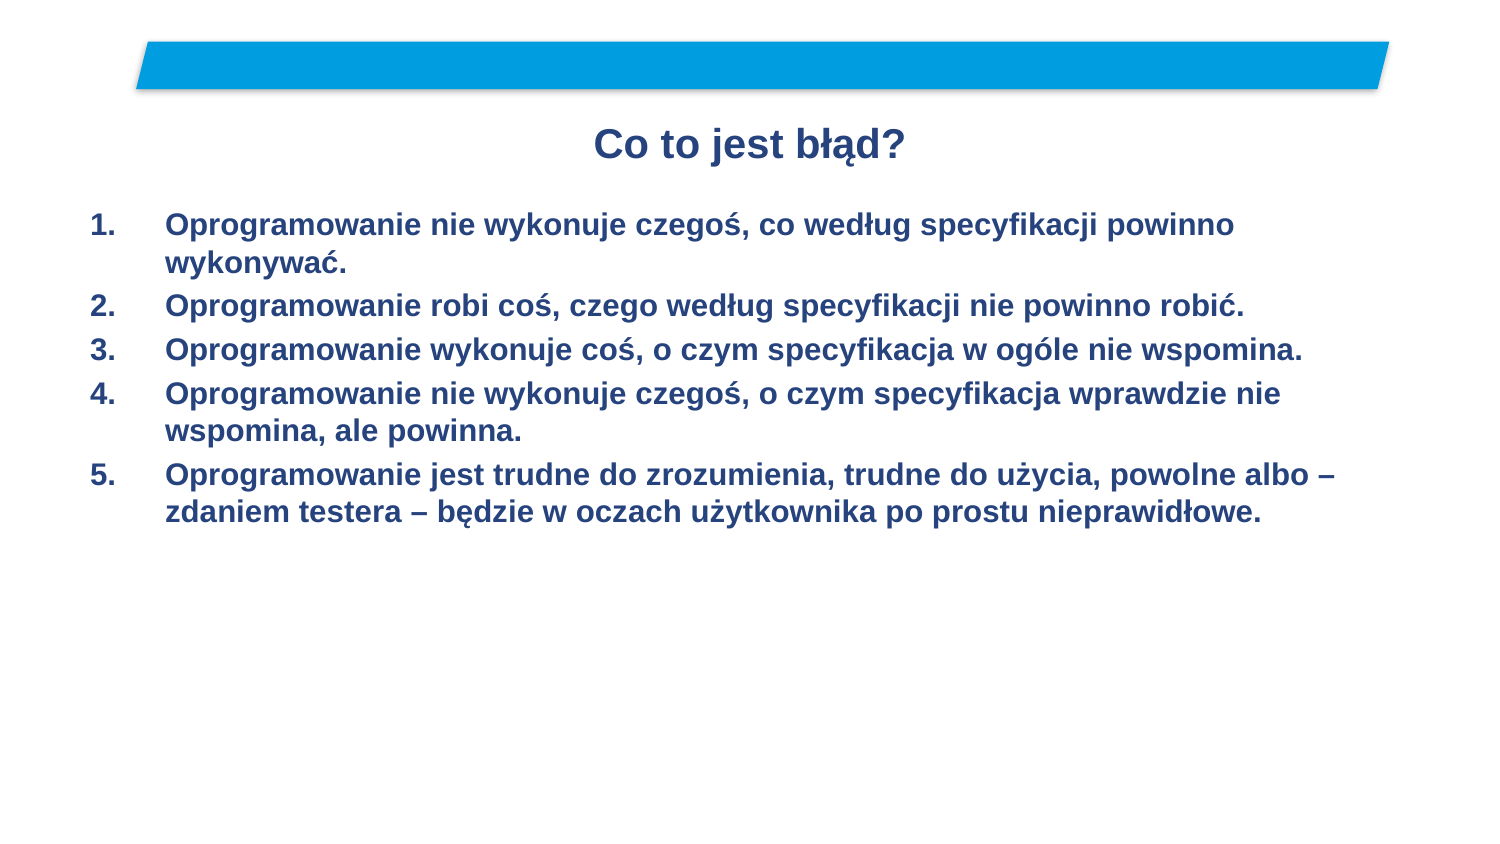

# Co to jest błąd?

Oprogramowanie nie wykonuje czegoś, co według specyfikacji powinno wykonywać.
Oprogramowanie robi coś, czego według specyfikacji nie powinno robić.
Oprogramowanie wykonuje coś, o czym specyfikacja w ogóle nie wspomina.
Oprogramowanie nie wykonuje czegoś, o czym specyfikacja wprawdzie nie wspomina, ale powinna.
Oprogramowanie jest trudne do zrozumienia, trudne do użycia, powolne albo – zdaniem testera – będzie w oczach użytkownika po prostu nieprawidłowe.